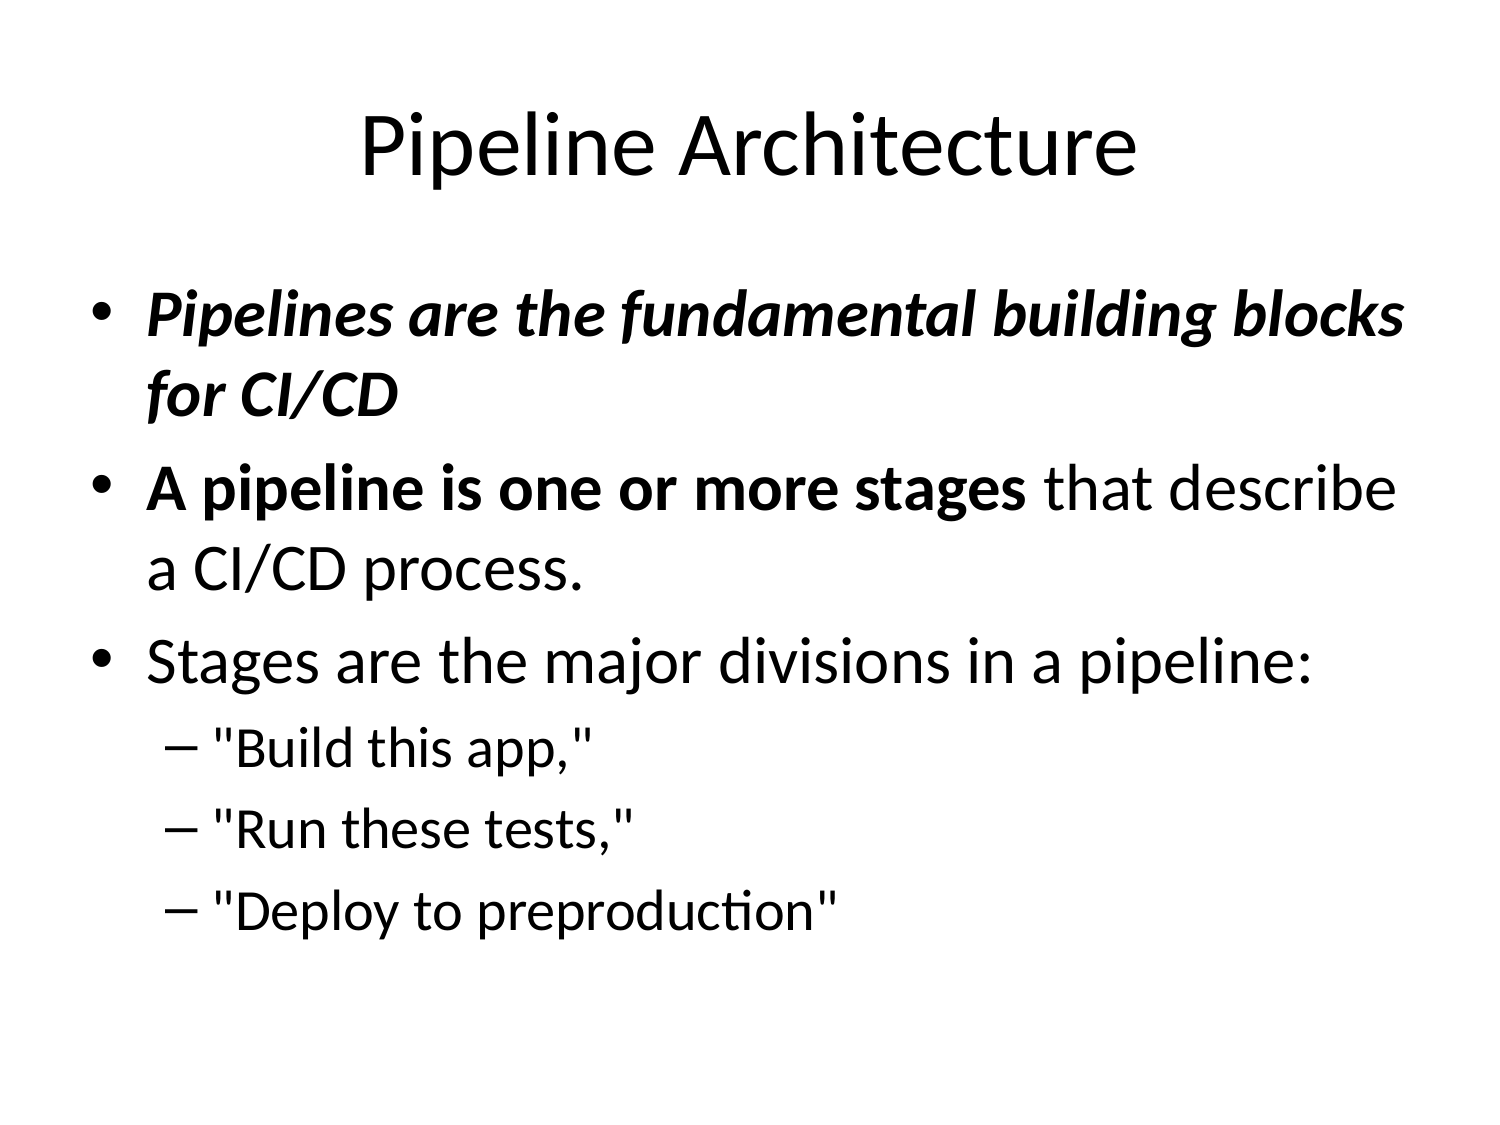

# Pipeline Architecture
Pipelines are the fundamental building blocks for CI/CD
A pipeline is one or more stages that describe a CI/CD process.
Stages are the major divisions in a pipeline:
"Build this app,"
"Run these tests,"
"Deploy to preproduction"